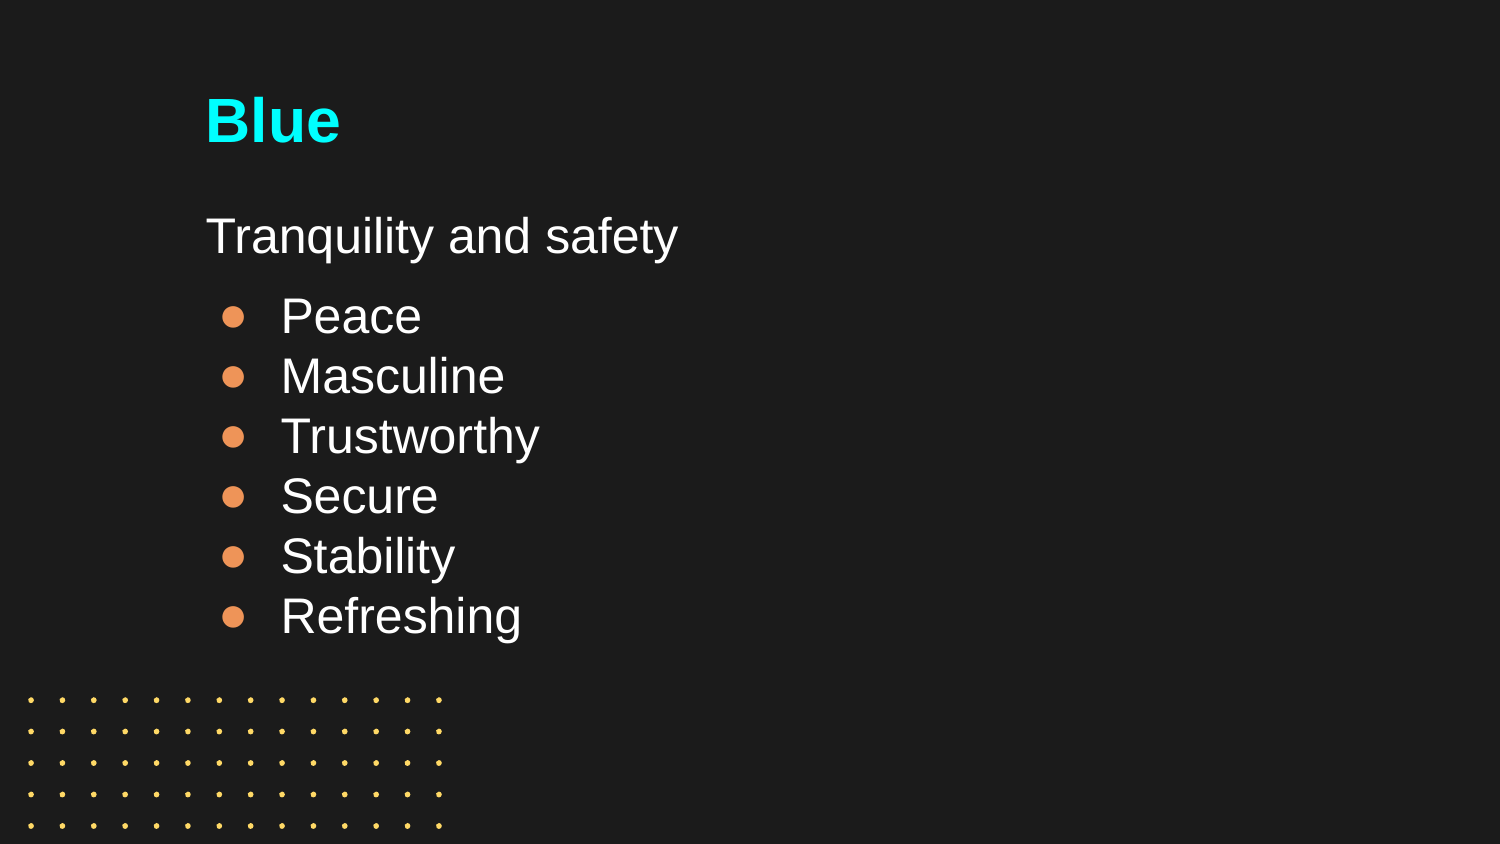

# Blue
Tranquility and safety
Peace
Masculine
Trustworthy
Secure
Stability
Refreshing